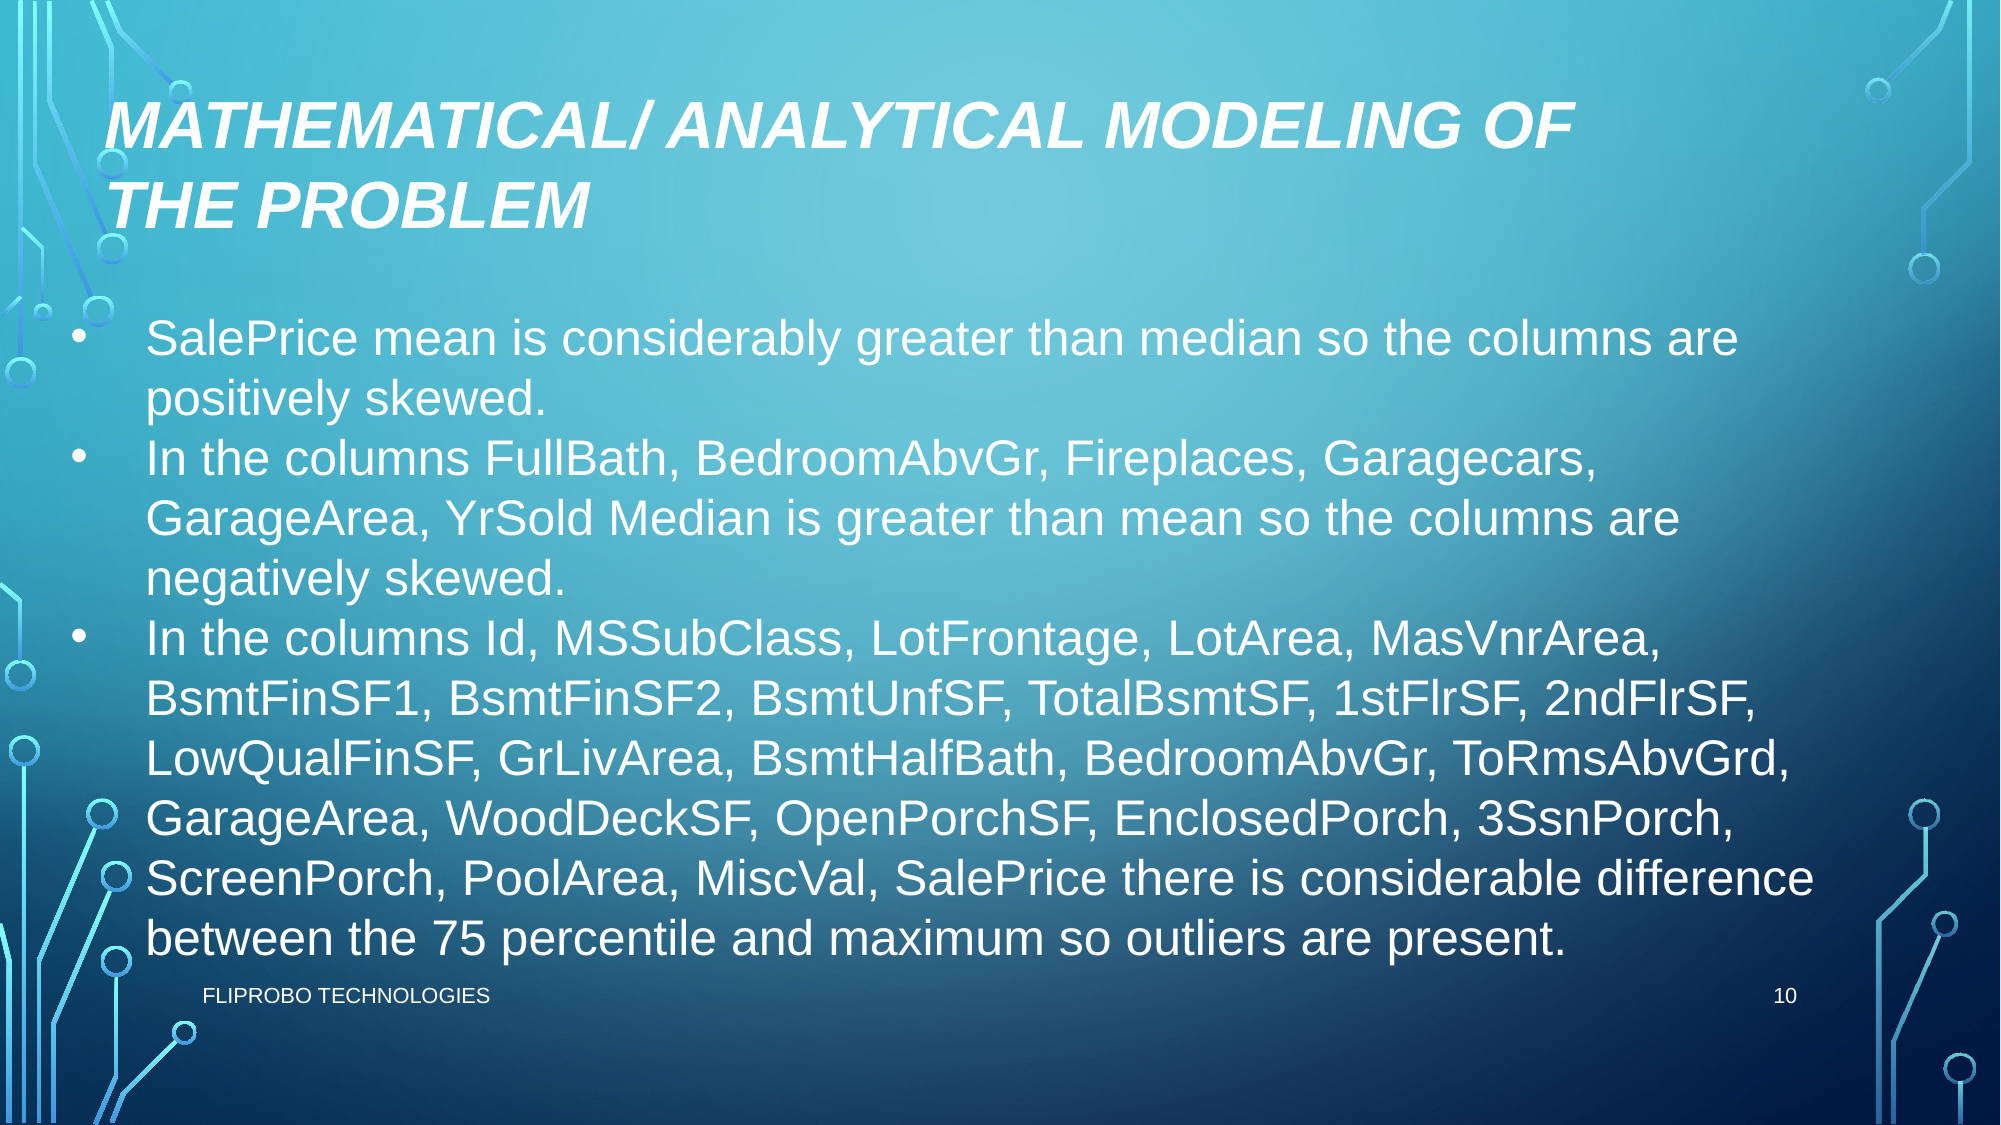

MATHEMATICAL/ ANALYTICAL MODELING OF THE PROBLEM
SalePrice mean is considerably greater than median so the columns are positively skewed.
In the columns FullBath, BedroomAbvGr, Fireplaces, Garagecars, GarageArea, YrSold Median is greater than mean so the columns are negatively skewed.
In the columns Id, MSSubClass, LotFrontage, LotArea, MasVnrArea, BsmtFinSF1, BsmtFinSF2, BsmtUnfSF, TotalBsmtSF, 1stFlrSF, 2ndFlrSF, LowQualFinSF, GrLivArea, BsmtHalfBath, BedroomAbvGr, ToRmsAbvGrd, GarageArea, WoodDeckSF, OpenPorchSF, EnclosedPorch, 3SsnPorch, ScreenPorch, PoolArea, MiscVal, SalePrice there is considerable difference between the 75 percentile and maximum so outliers are present.

10
FLIPROBO TECHNOLOGIES